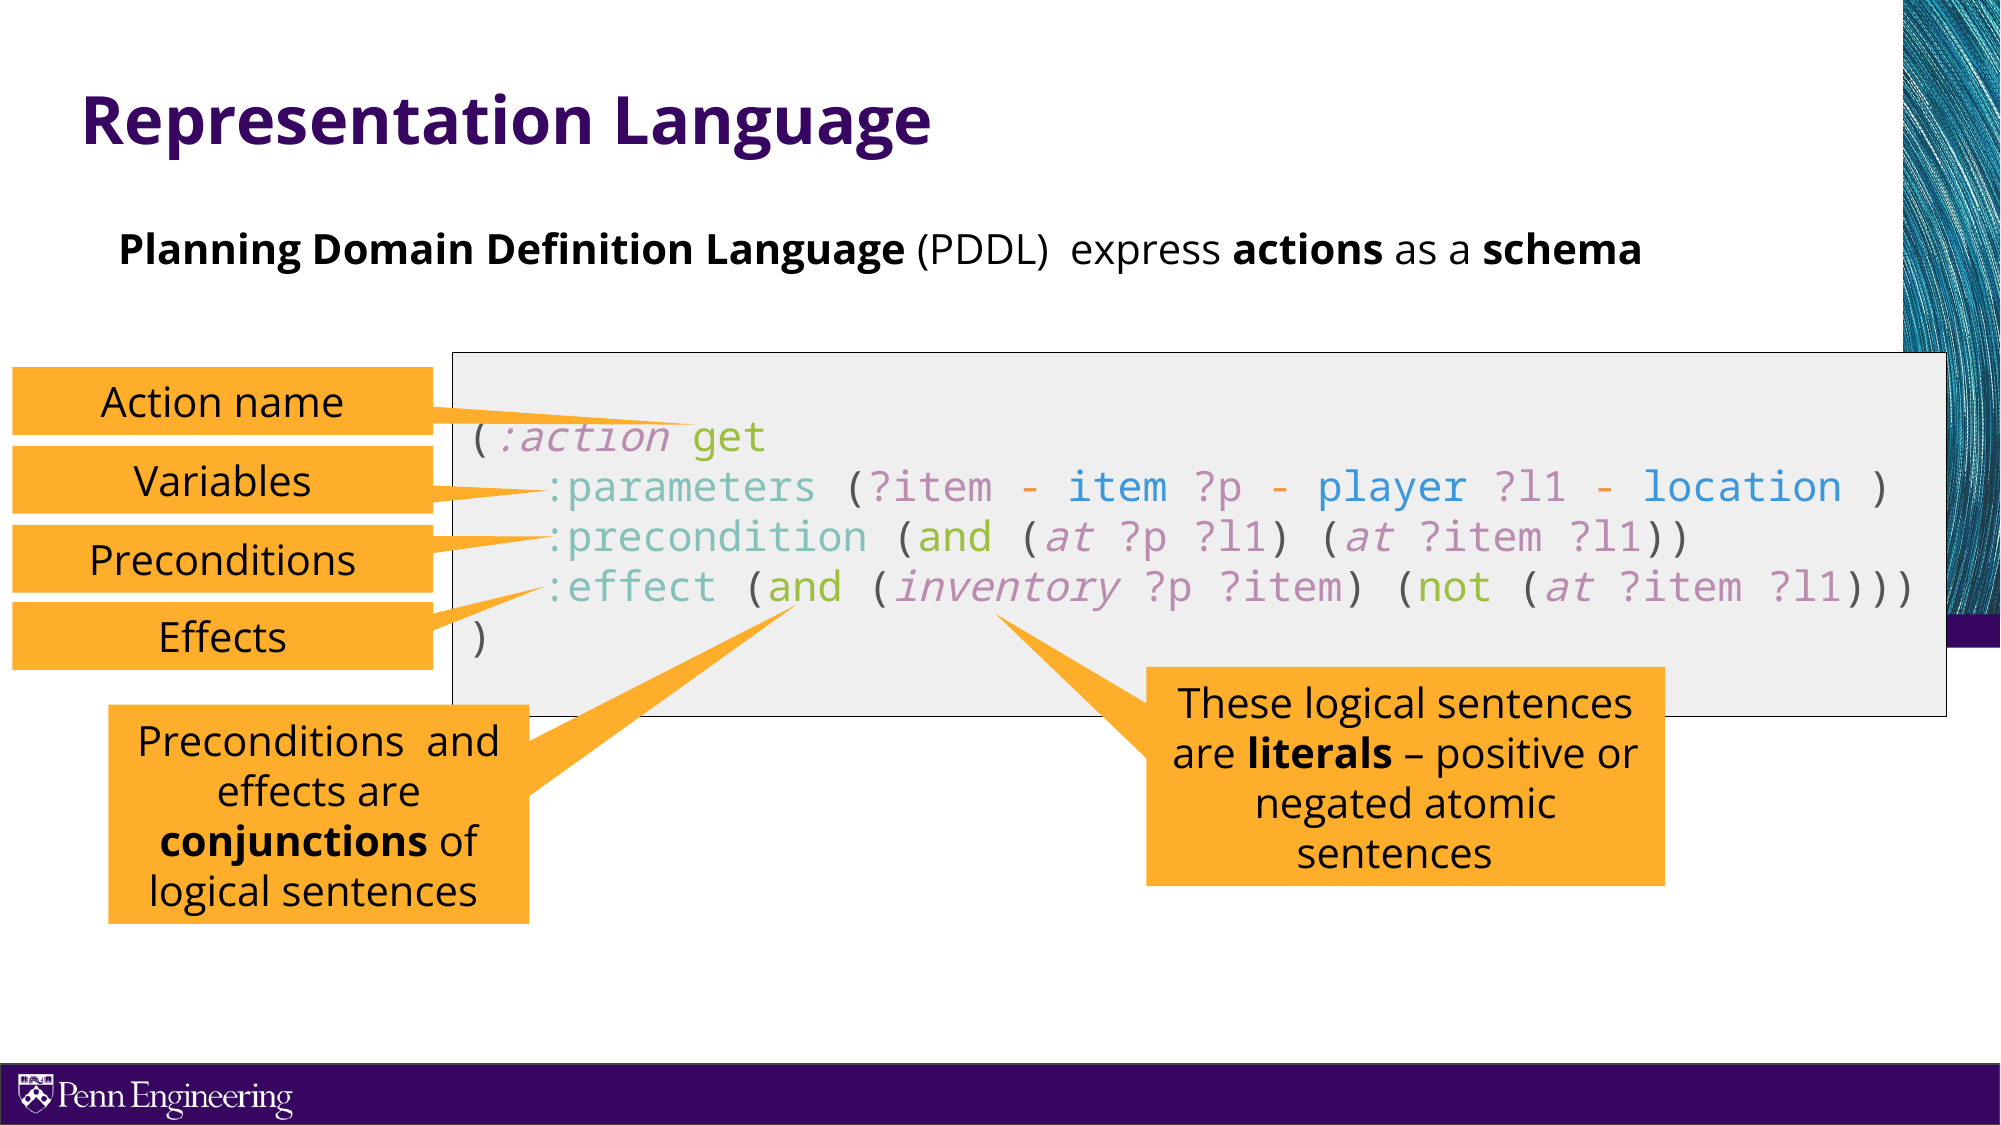

# Representation Language
Planning Domain Definition Language (PDDL)  express actions as a schema

(:action get
   :parameters (?item - item ?p - player ?l1 - location )
   :precondition (and (at ?p ?l1) (at ?item ?l1))
   :effect (and (inventory ?p ?item) (not (at ?item ?l1)))
)
Action name
Variables
Preconditions
Effects
These logical sentences are literals – positive or negated atomic sentences
Preconditions  and effects are conjunctions of logical sentences